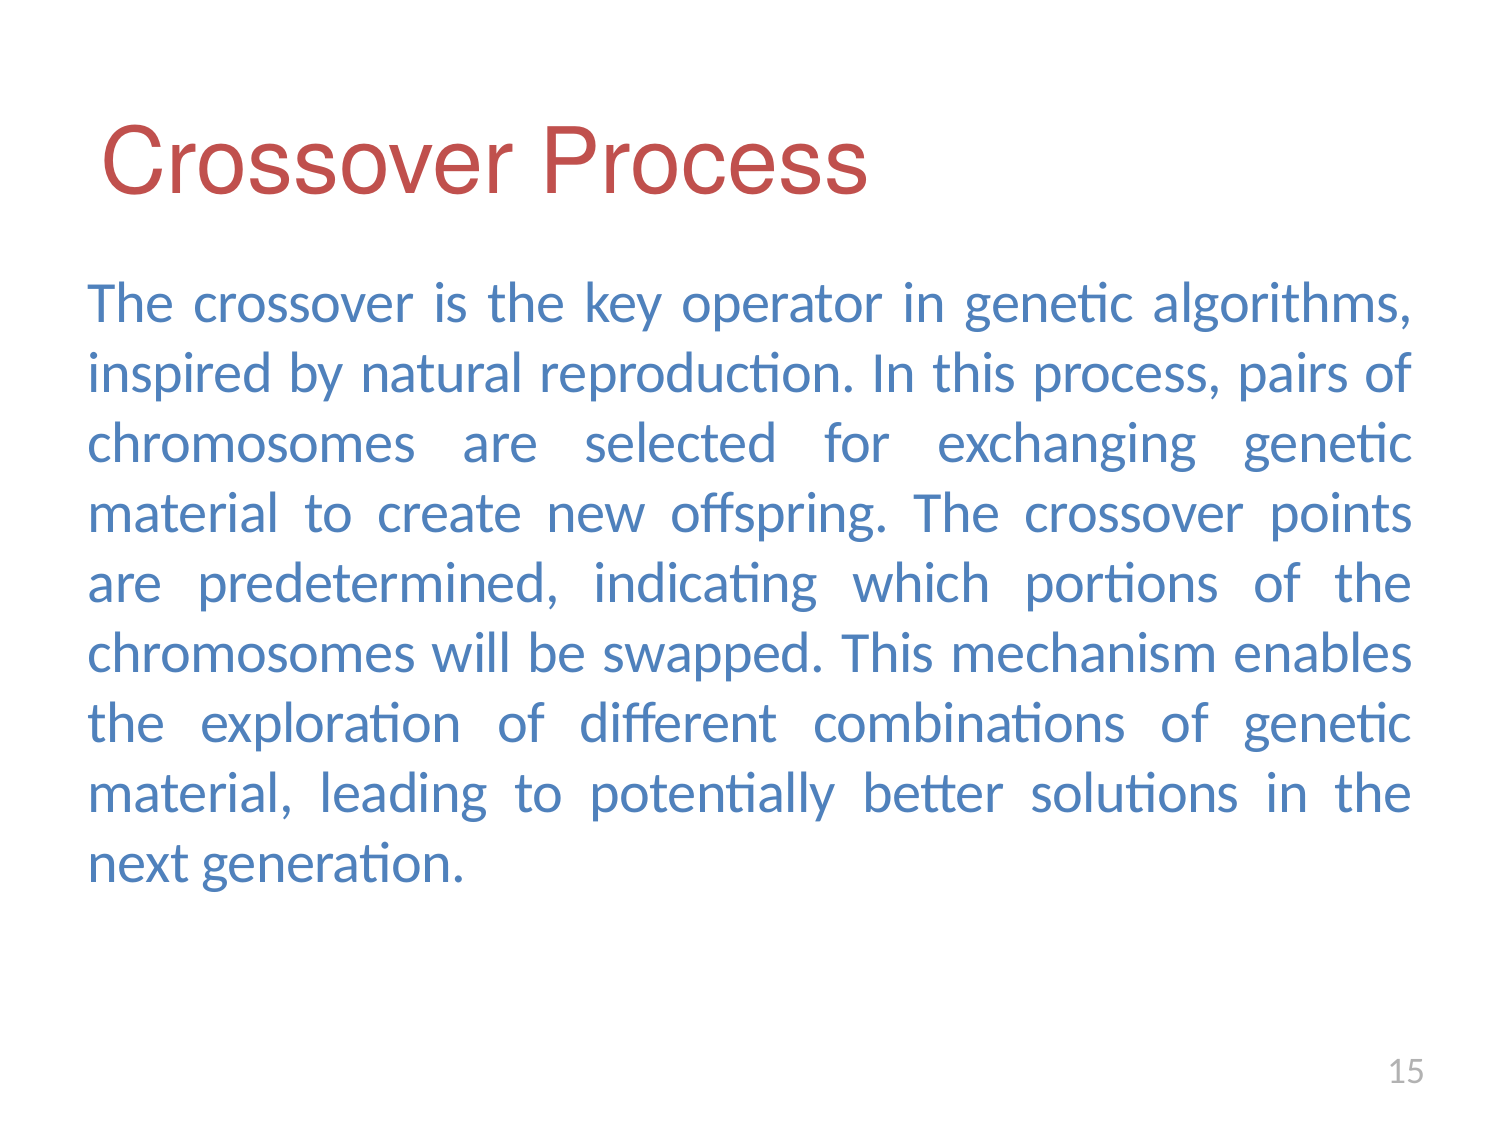

# Crossover Process
The crossover is the key operator in genetic algorithms, inspired by natural reproduction. In this process, pairs of chromosomes are selected for exchanging genetic material to create new offspring. The crossover points are predetermined, indicating which portions of the chromosomes will be swapped. This mechanism enables the exploration of different combinations of genetic material, leading to potentially better solutions in the next generation.

15